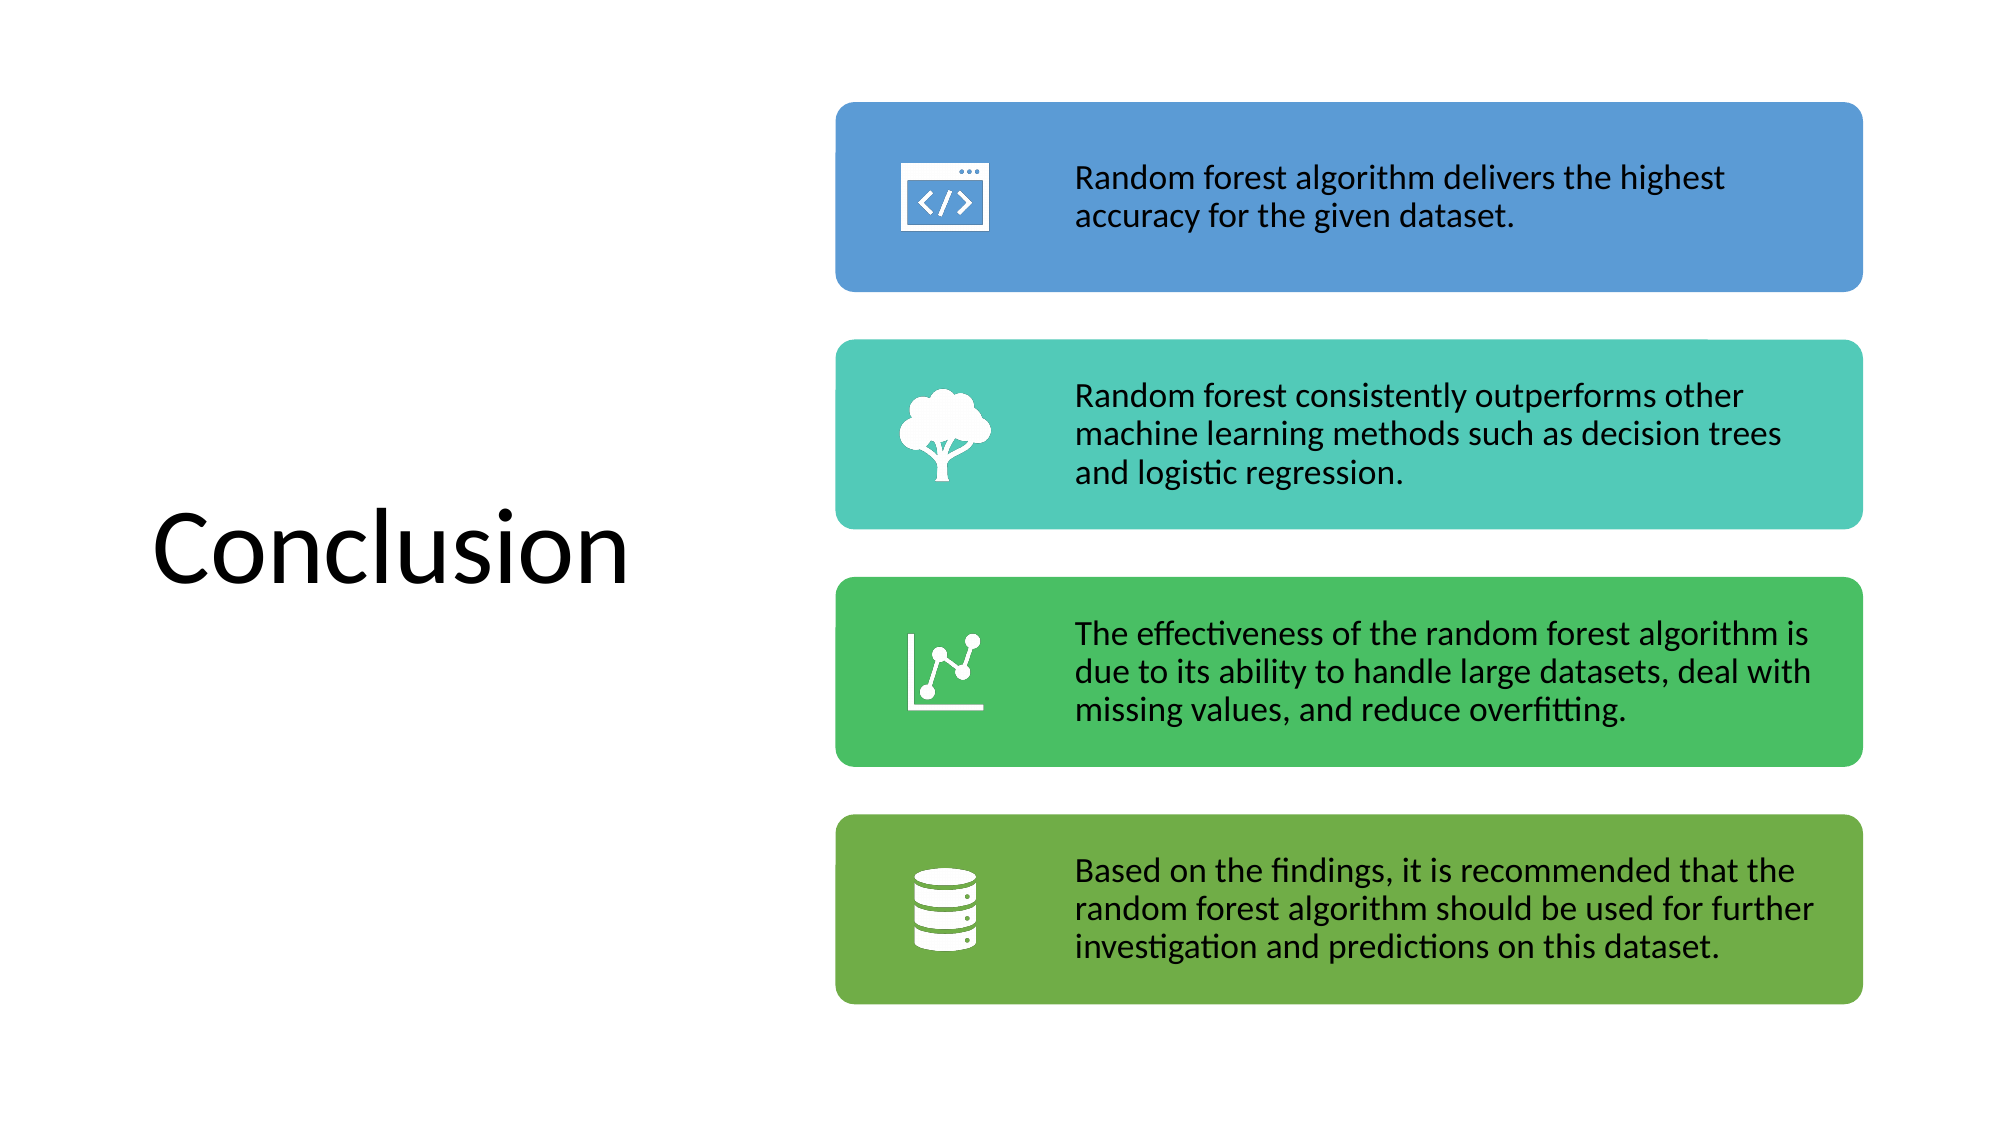

# Conclusion
Random forest algorithm delivers the highest accuracy for the given dataset.
Random forest consistently outperforms other machine learning methods such as decision trees and logistic regression.
The effectiveness of the random forest algorithm is due to its ability to handle large datasets, deal with missing values, and reduce overfitting.
Based on the findings, it is recommended that the random forest algorithm should be used for further investigation and predictions on this dataset.